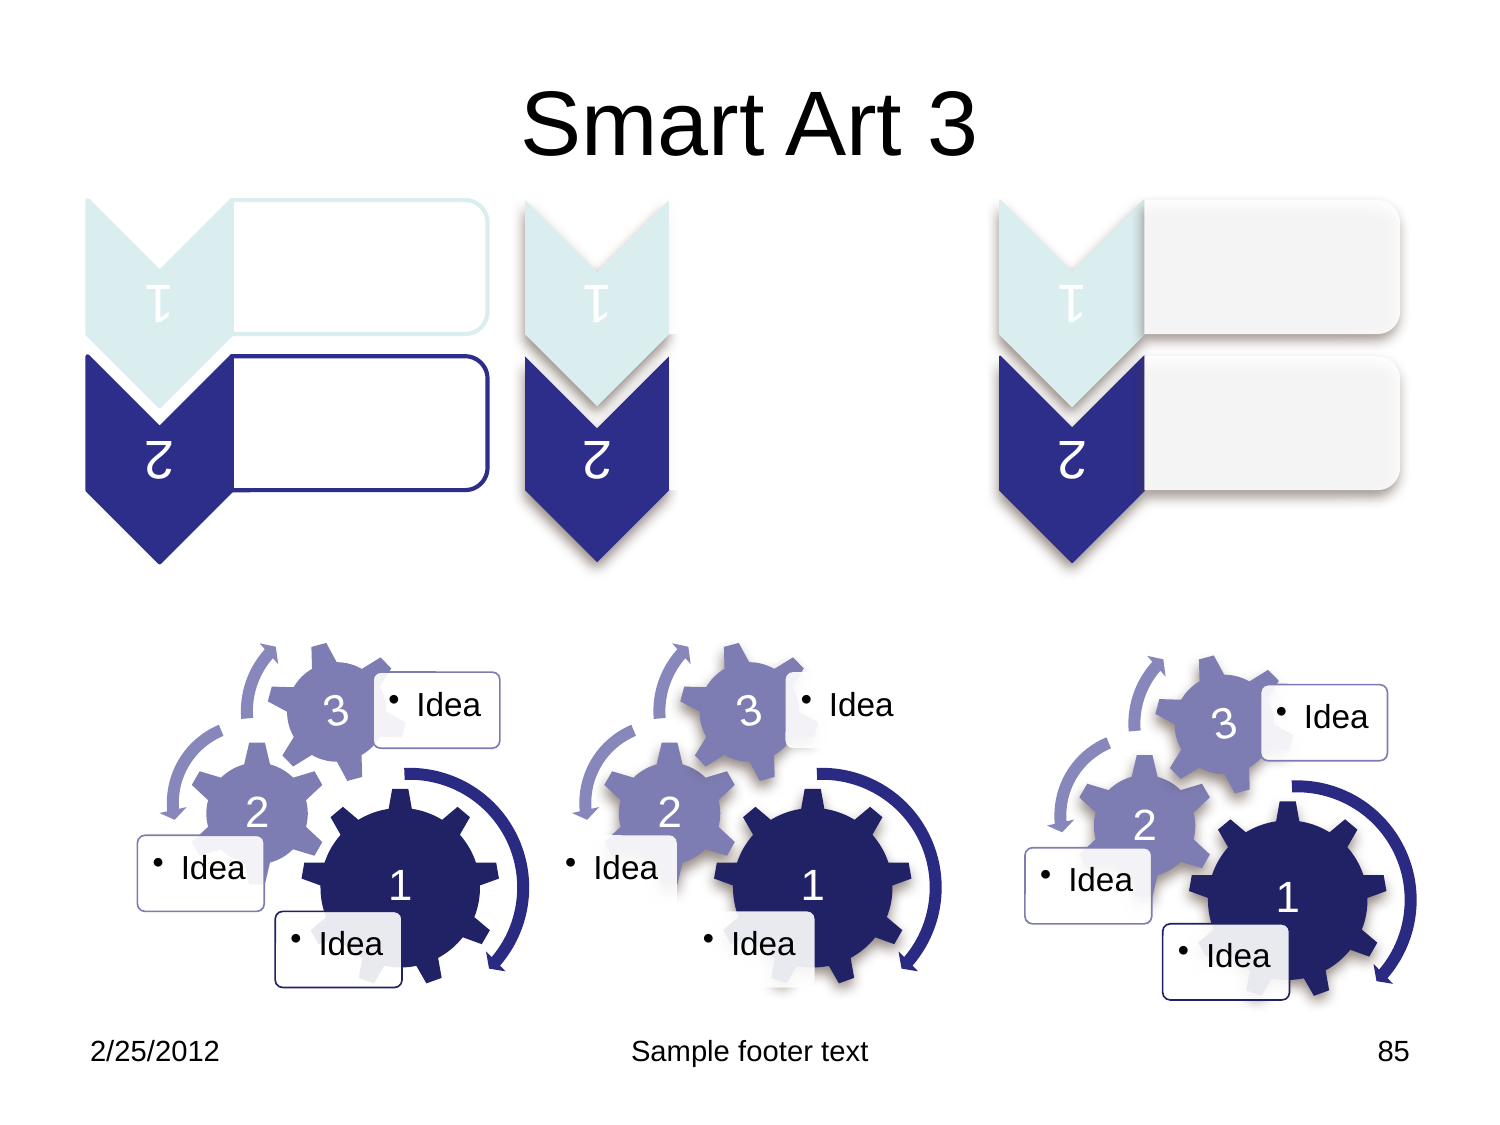

# Smart Art 3
1
2
1
2
1
2
1
Idea
2
Idea
3
Idea
1
Idea
2
Idea
3
Idea
1
Idea
2
Idea
3
Idea
2/25/2012
Sample footer text
85